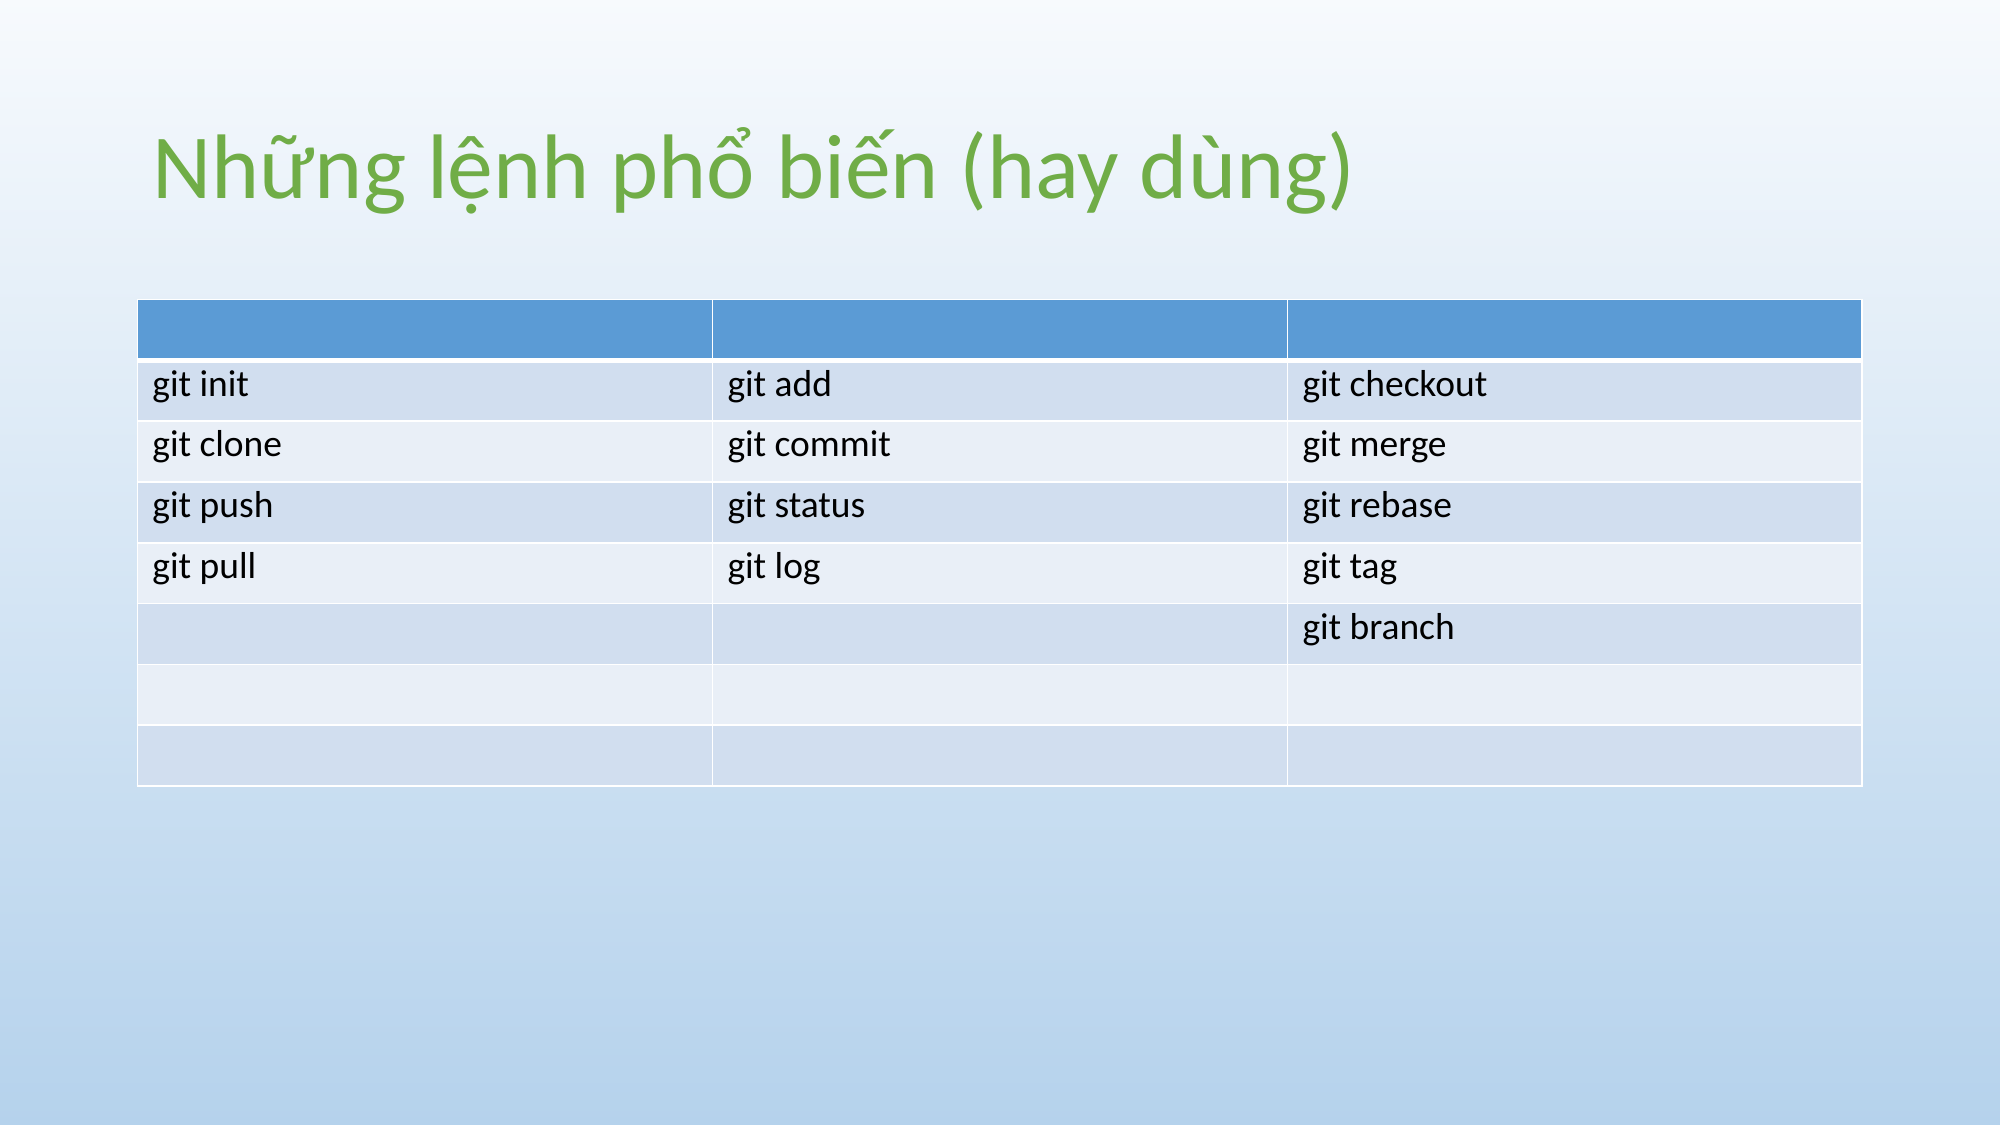

# Những lệnh phổ biến (hay dùng)
|  |  |  |
| --- | --- | --- |
| git init | git add | git checkout |
| git clone | git commit | git merge |
| git push | git status | git rebase |
| git pull | git log | git tag |
|  |  | git branch |
|  |  |  |
|  |  |  |